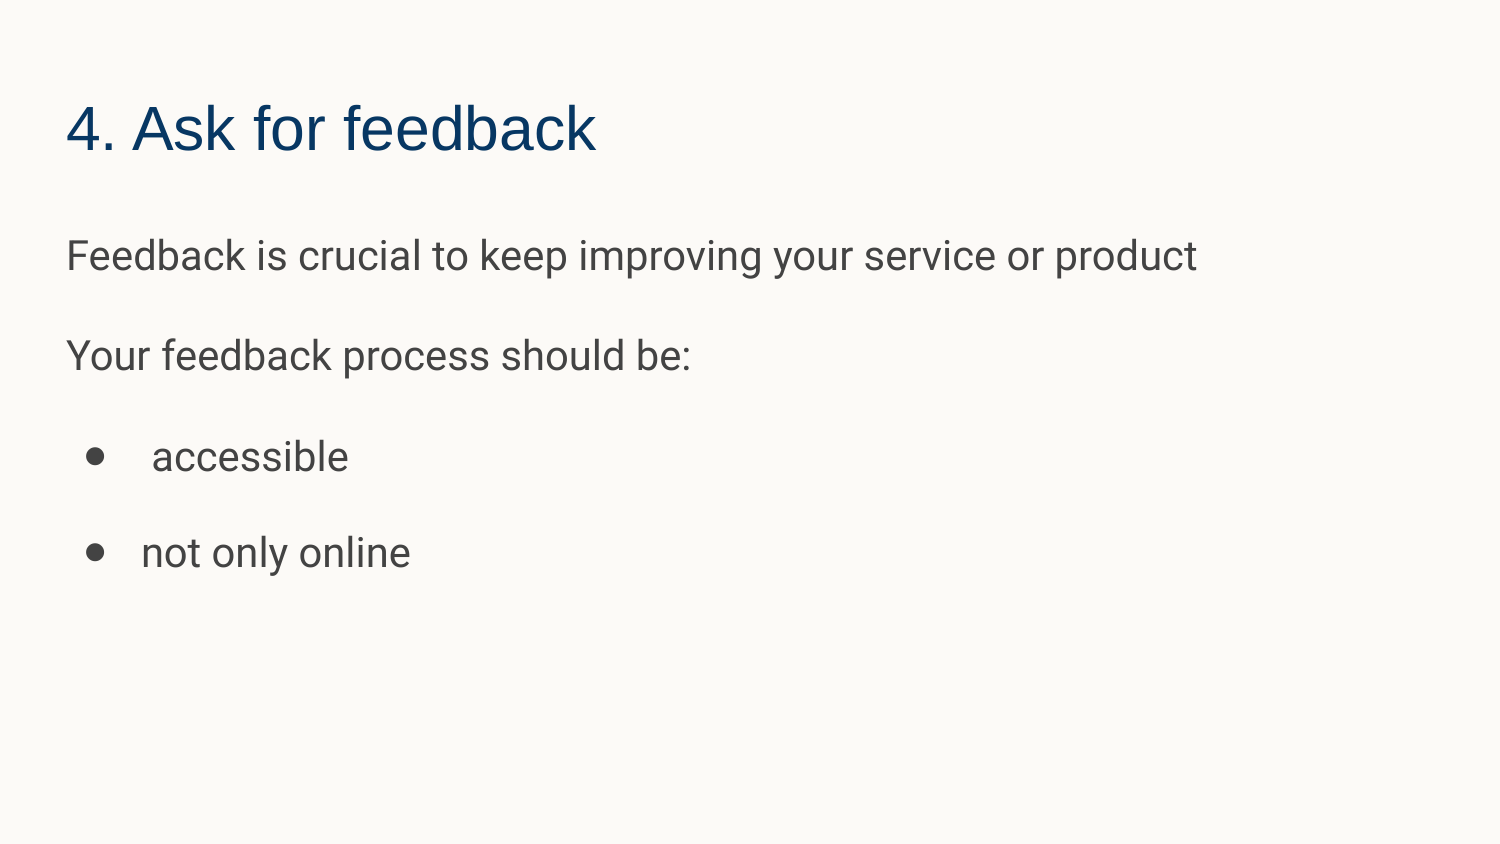

# 4. Ask for feedback
Feedback is crucial to keep improving your service or product
Your feedback process should be:
 accessible
not only online